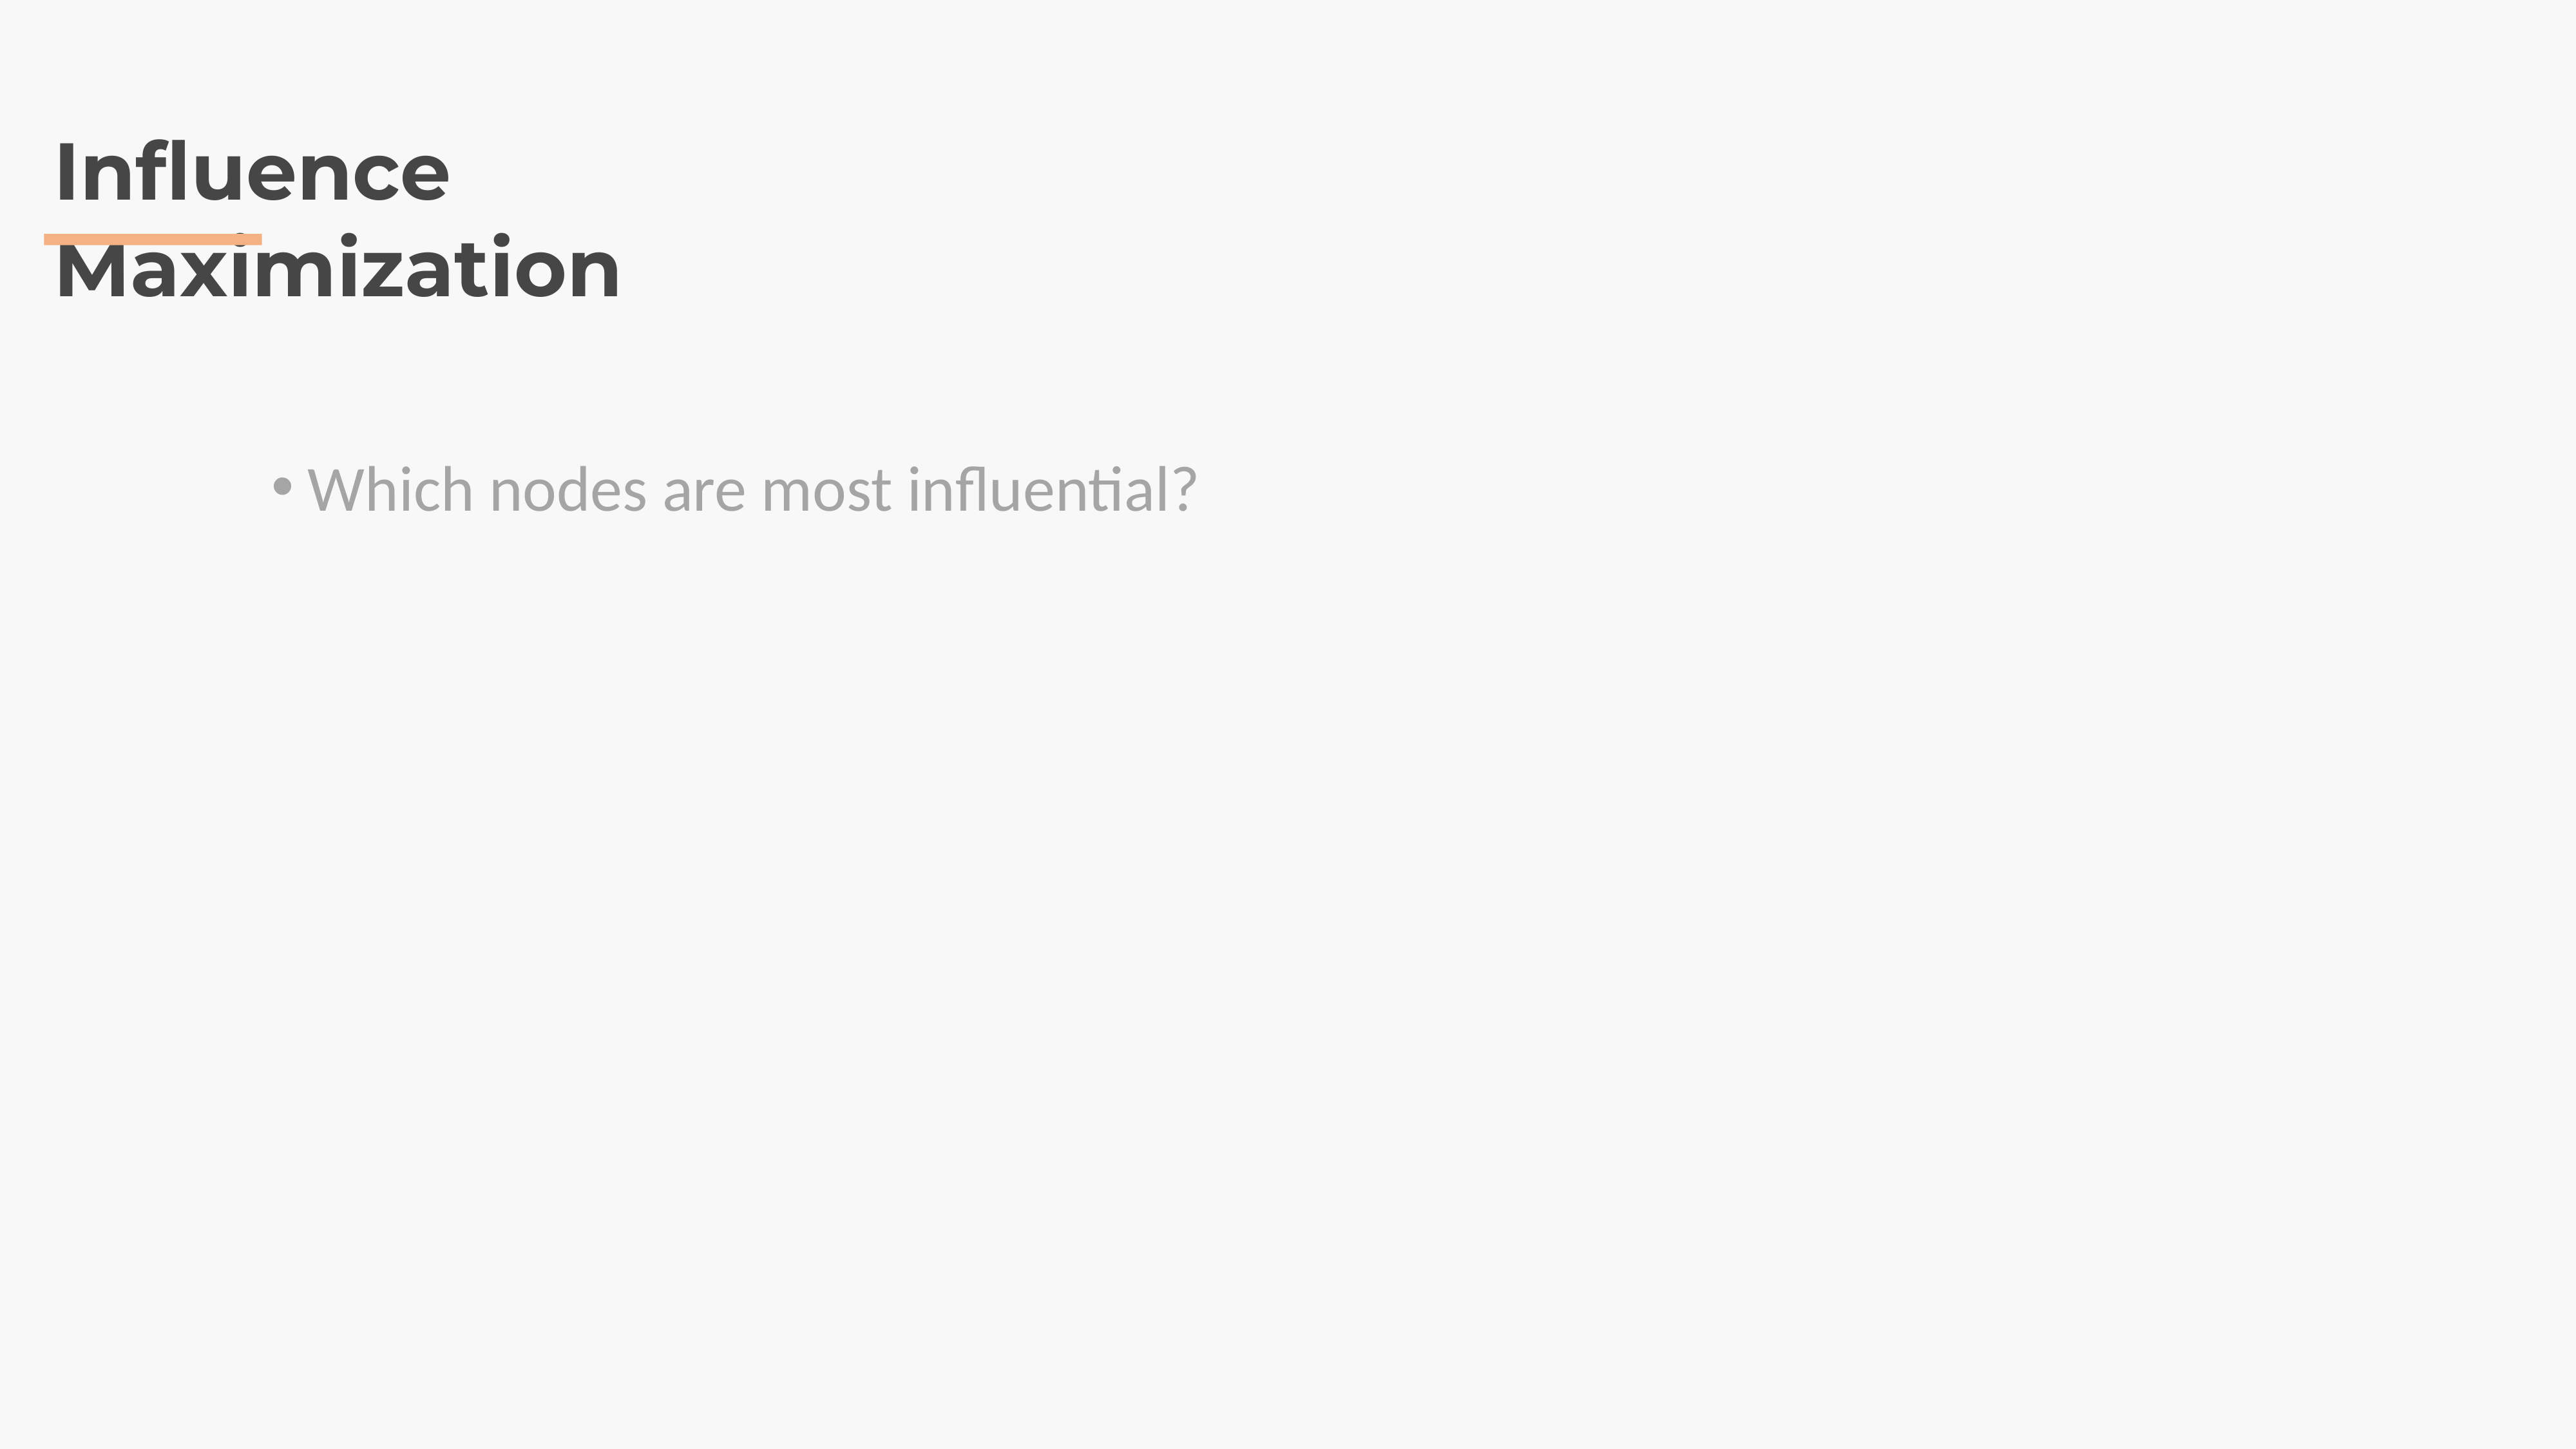

Influence Maximization

Which nodes are most influential?